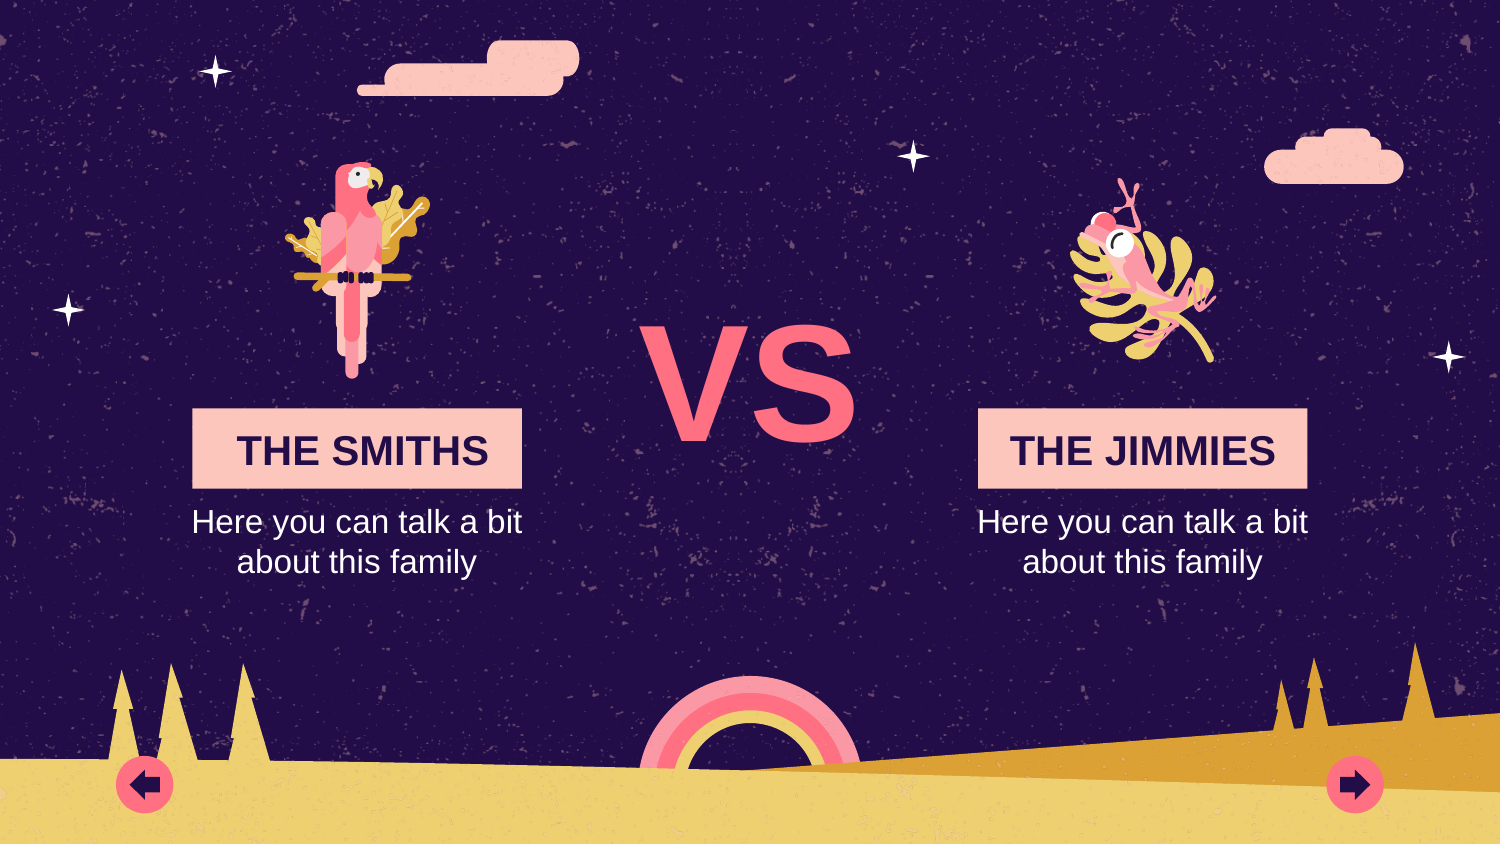

VS
# THE SMITHS
THE JIMMIES
Here you can talk a bit about this family
Here you can talk a bit about this family